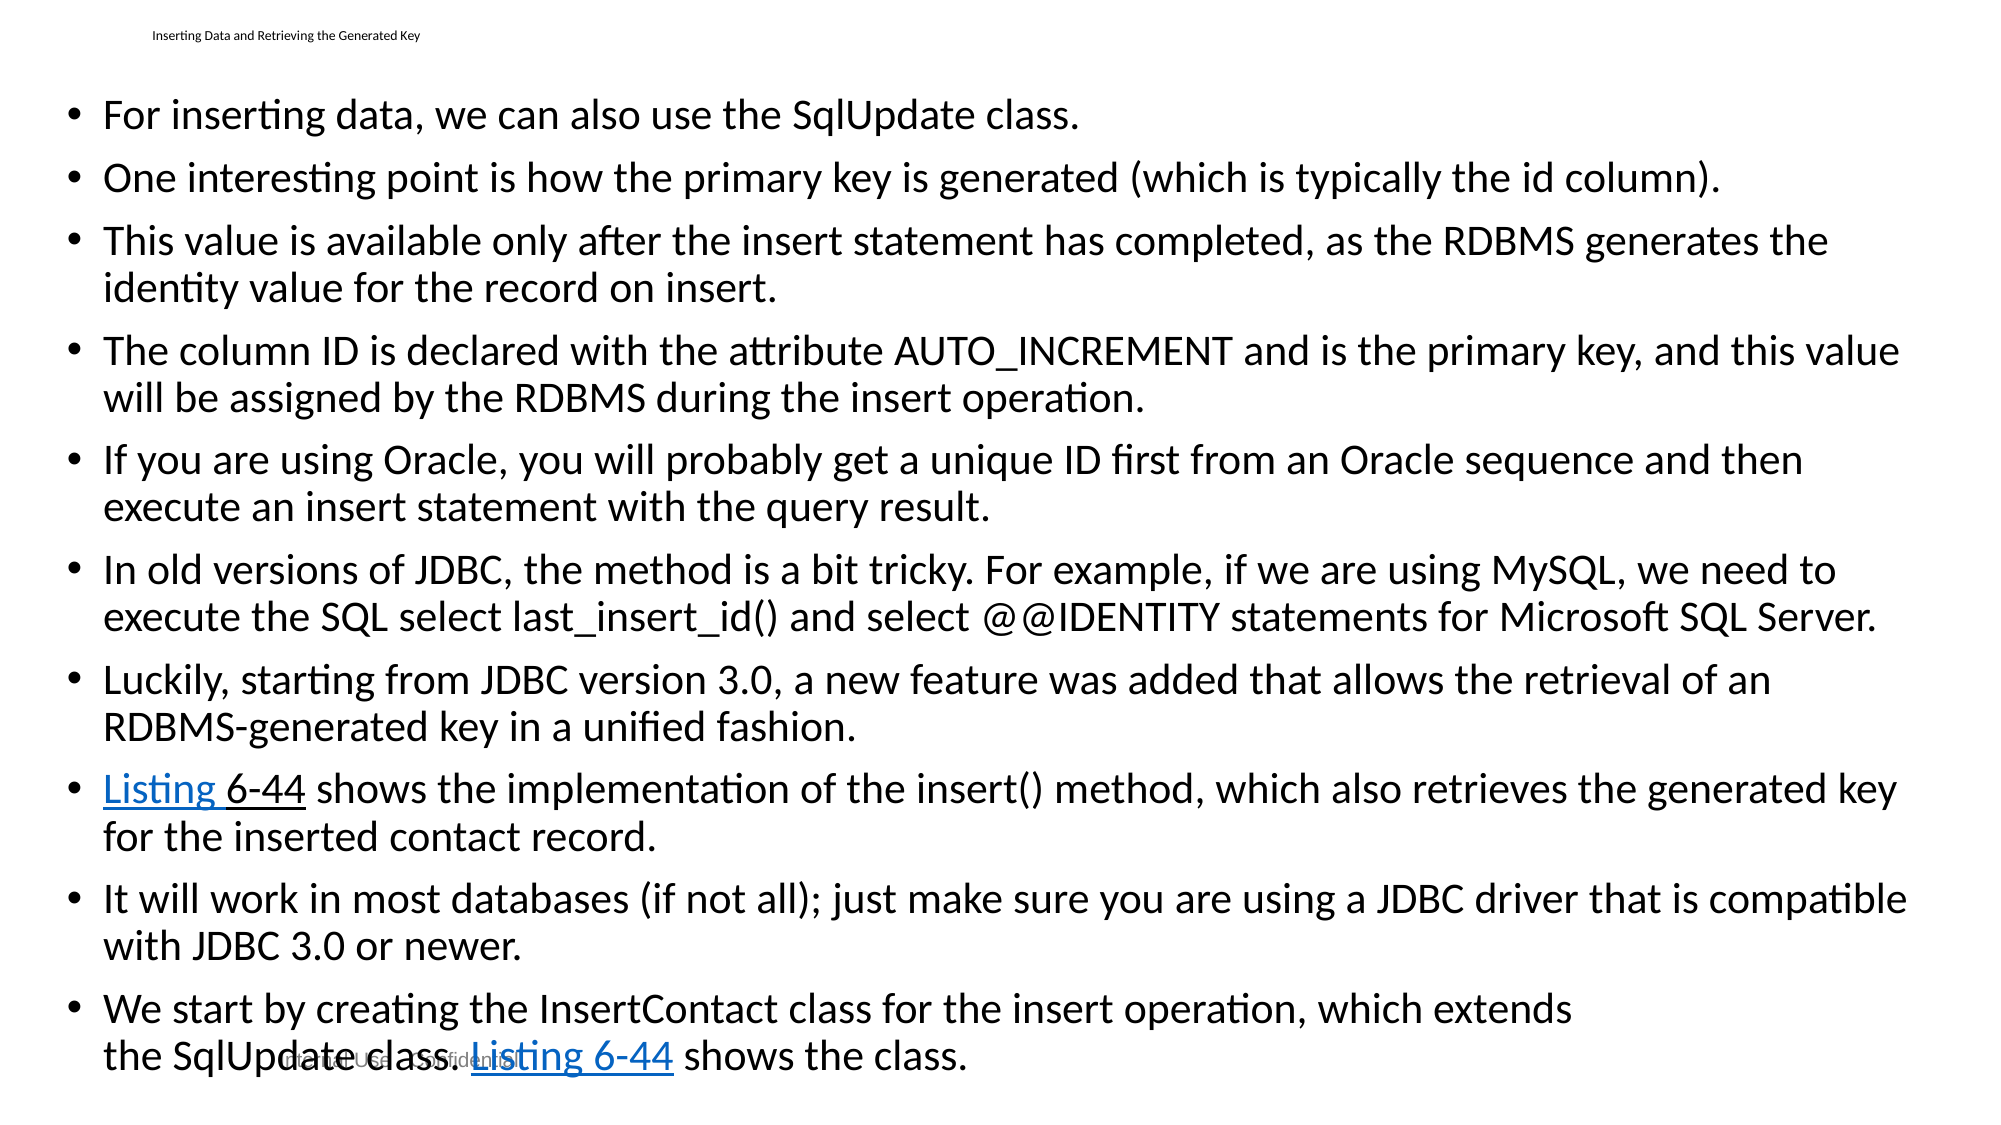

# Inserting Data and Retrieving the Generated Key
For inserting data, we can also use the SqlUpdate class.
One interesting point is how the primary key is generated (which is typically the id column).
This value is available only after the insert statement has completed, as the RDBMS generates the identity value for the record on insert.
The column ID is declared with the attribute AUTO_INCREMENT and is the primary key, and this value will be assigned by the RDBMS during the insert operation.
If you are using Oracle, you will probably get a unique ID first from an Oracle sequence and then execute an insert statement with the query result.
In old versions of JDBC, the method is a bit tricky. For example, if we are using MySQL, we need to execute the SQL select last_insert_id() and select @@IDENTITY statements for Microsoft SQL Server.
Luckily, starting from JDBC version 3.0, a new feature was added that allows the retrieval of an RDBMS-generated key in a unified fashion.
Listing 6-44 shows the implementation of the insert() method, which also retrieves the generated key for the inserted contact record.
It will work in most databases (if not all); just make sure you are using a JDBC driver that is compatible with JDBC 3.0 or newer.
We start by creating the InsertContact class for the insert operation, which extends the SqlUpdate class. Listing 6-44 shows the class.